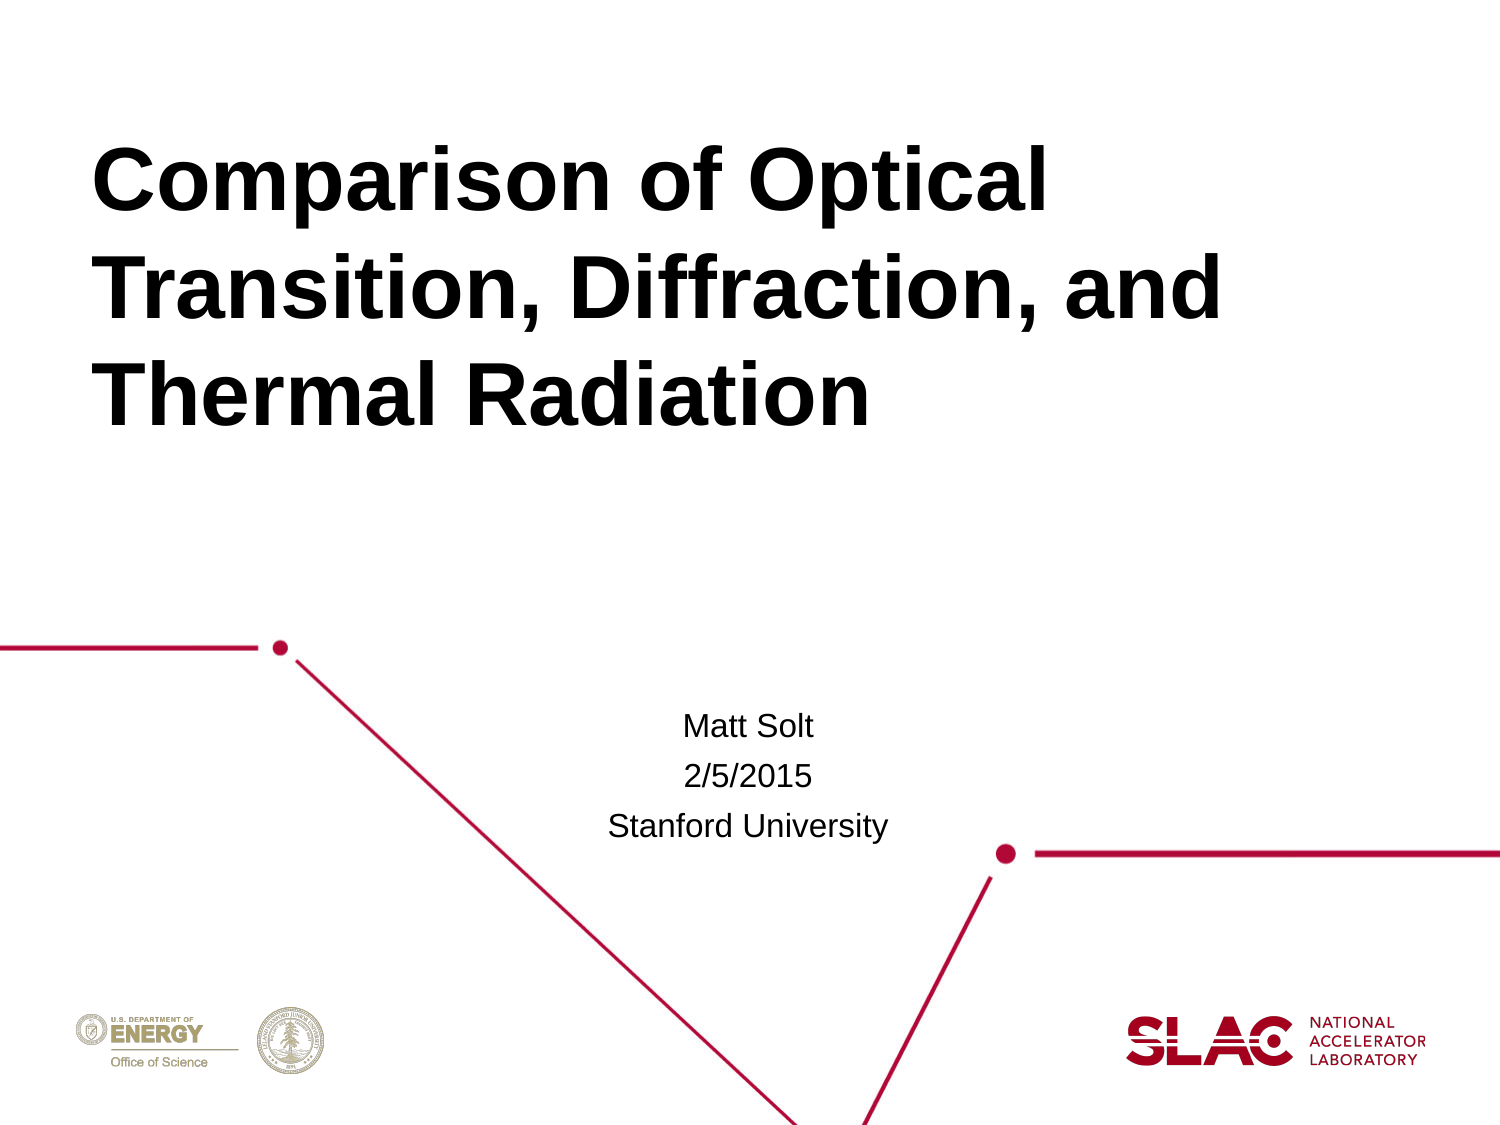

# Comparison of Optical Transition, Diffraction, and Thermal Radiation
Matt Solt
2/5/2015
Stanford University